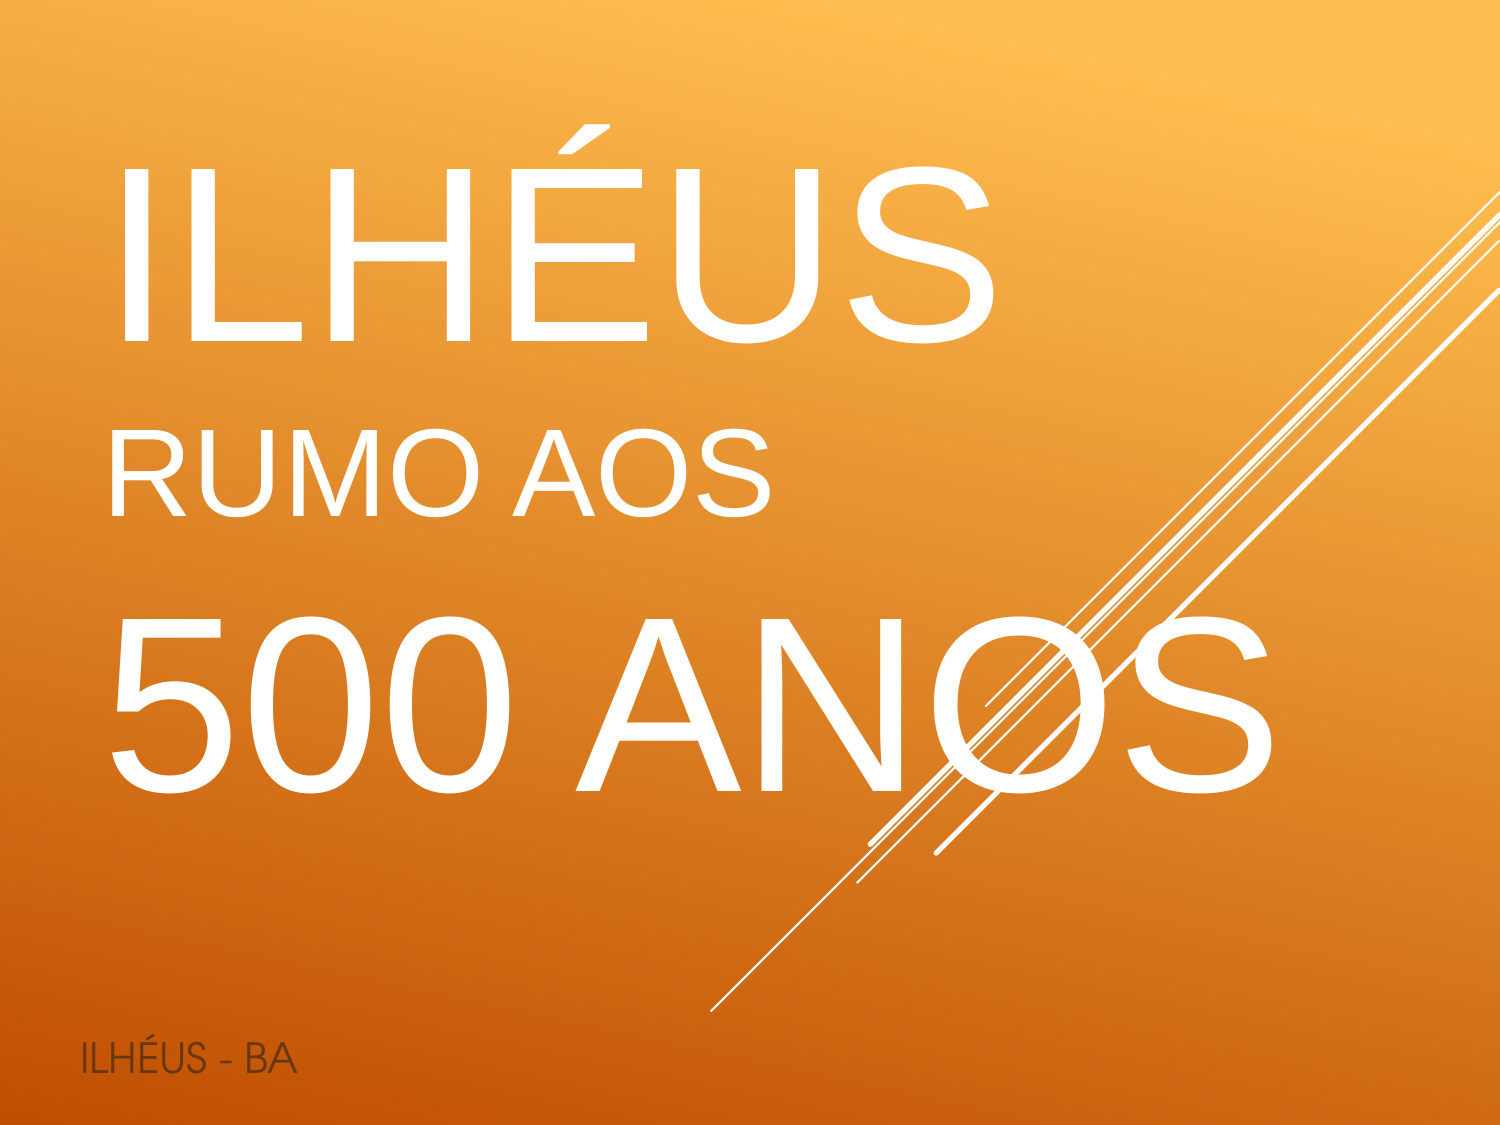

# ILHÉUS Rumo aos 500 ANOS
ILHÉUS - BA